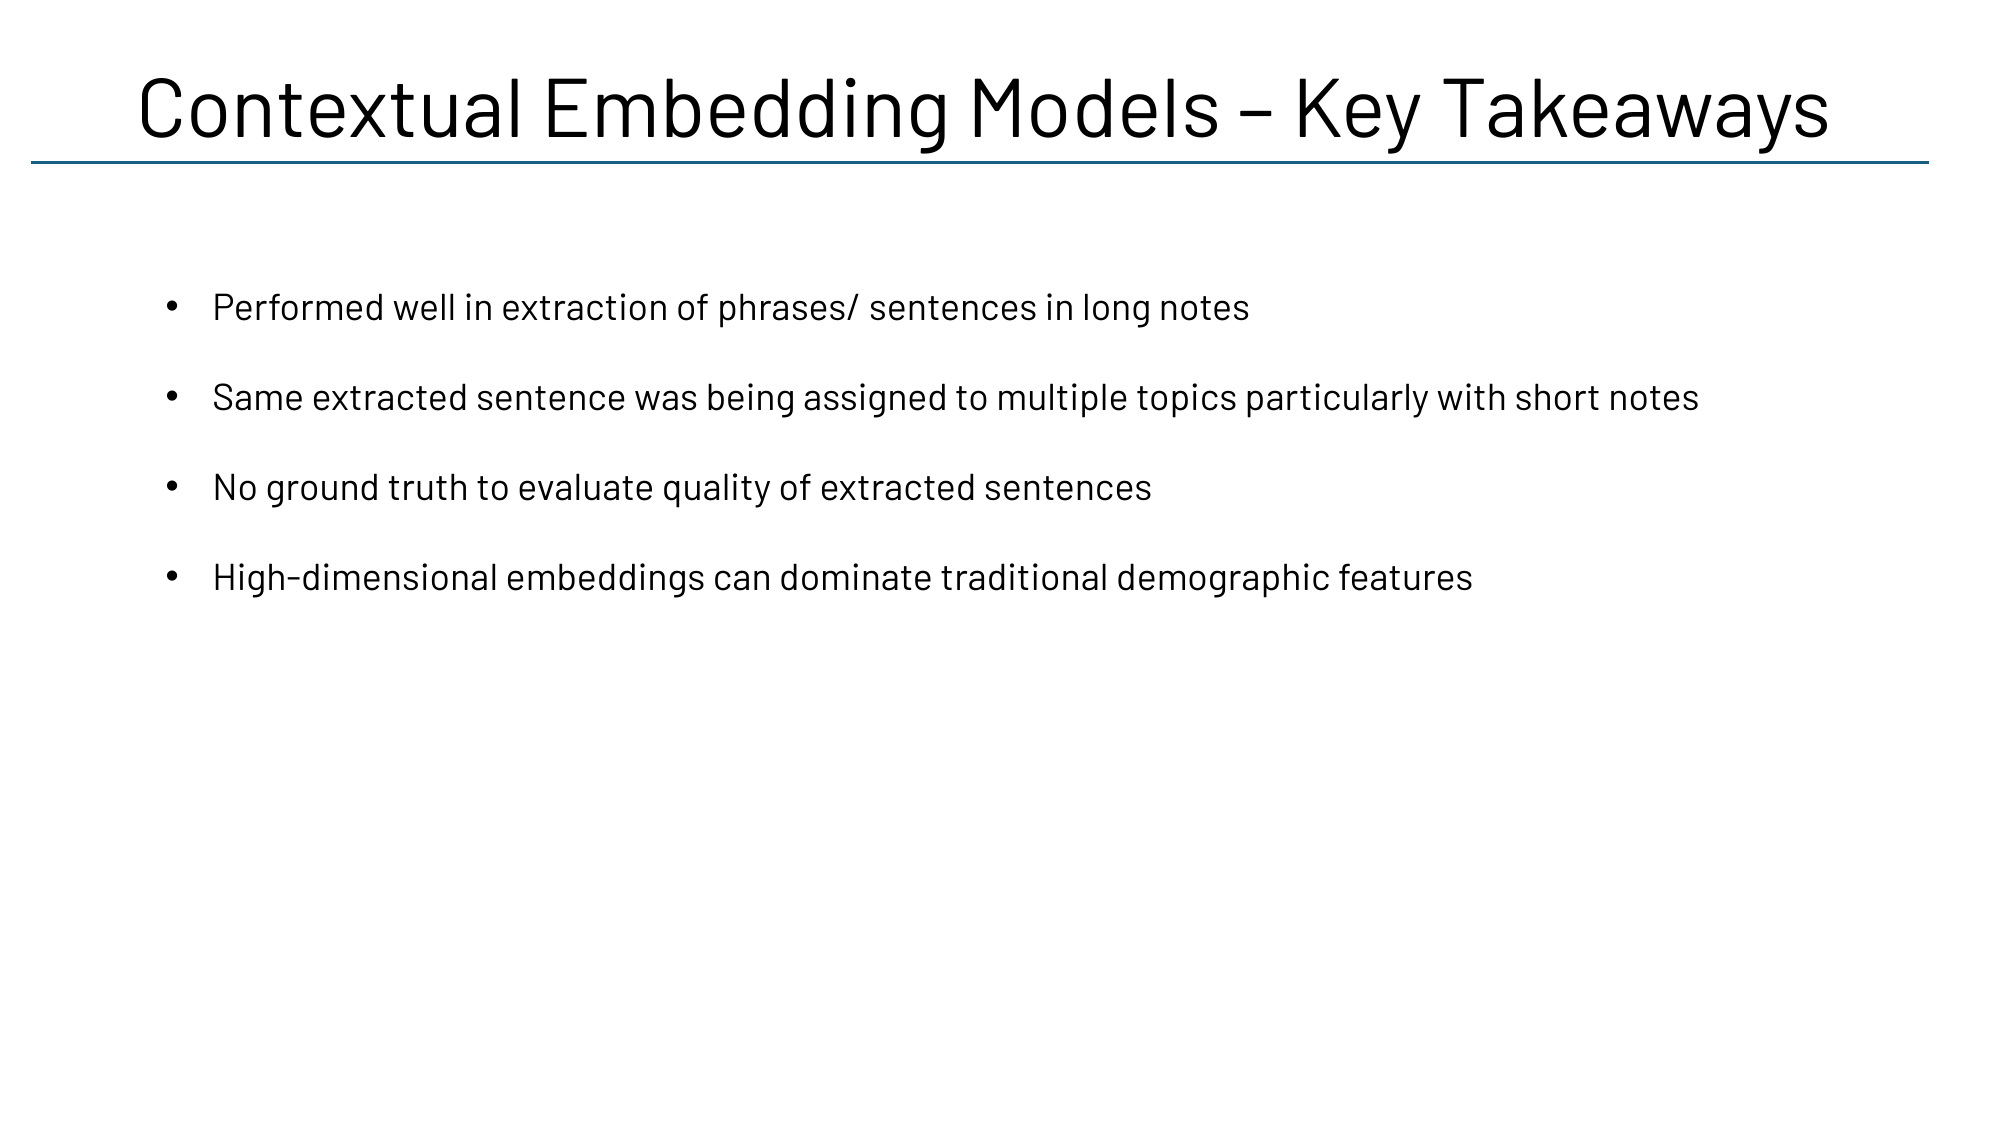

# Contextual Embedding Models – Key Takeaways
Performed well in extraction of phrases/ sentences in long notes
Same extracted sentence was being assigned to multiple topics particularly with short notes
No ground truth to evaluate quality of extracted sentences
High-dimensional embeddings can dominate traditional demographic features